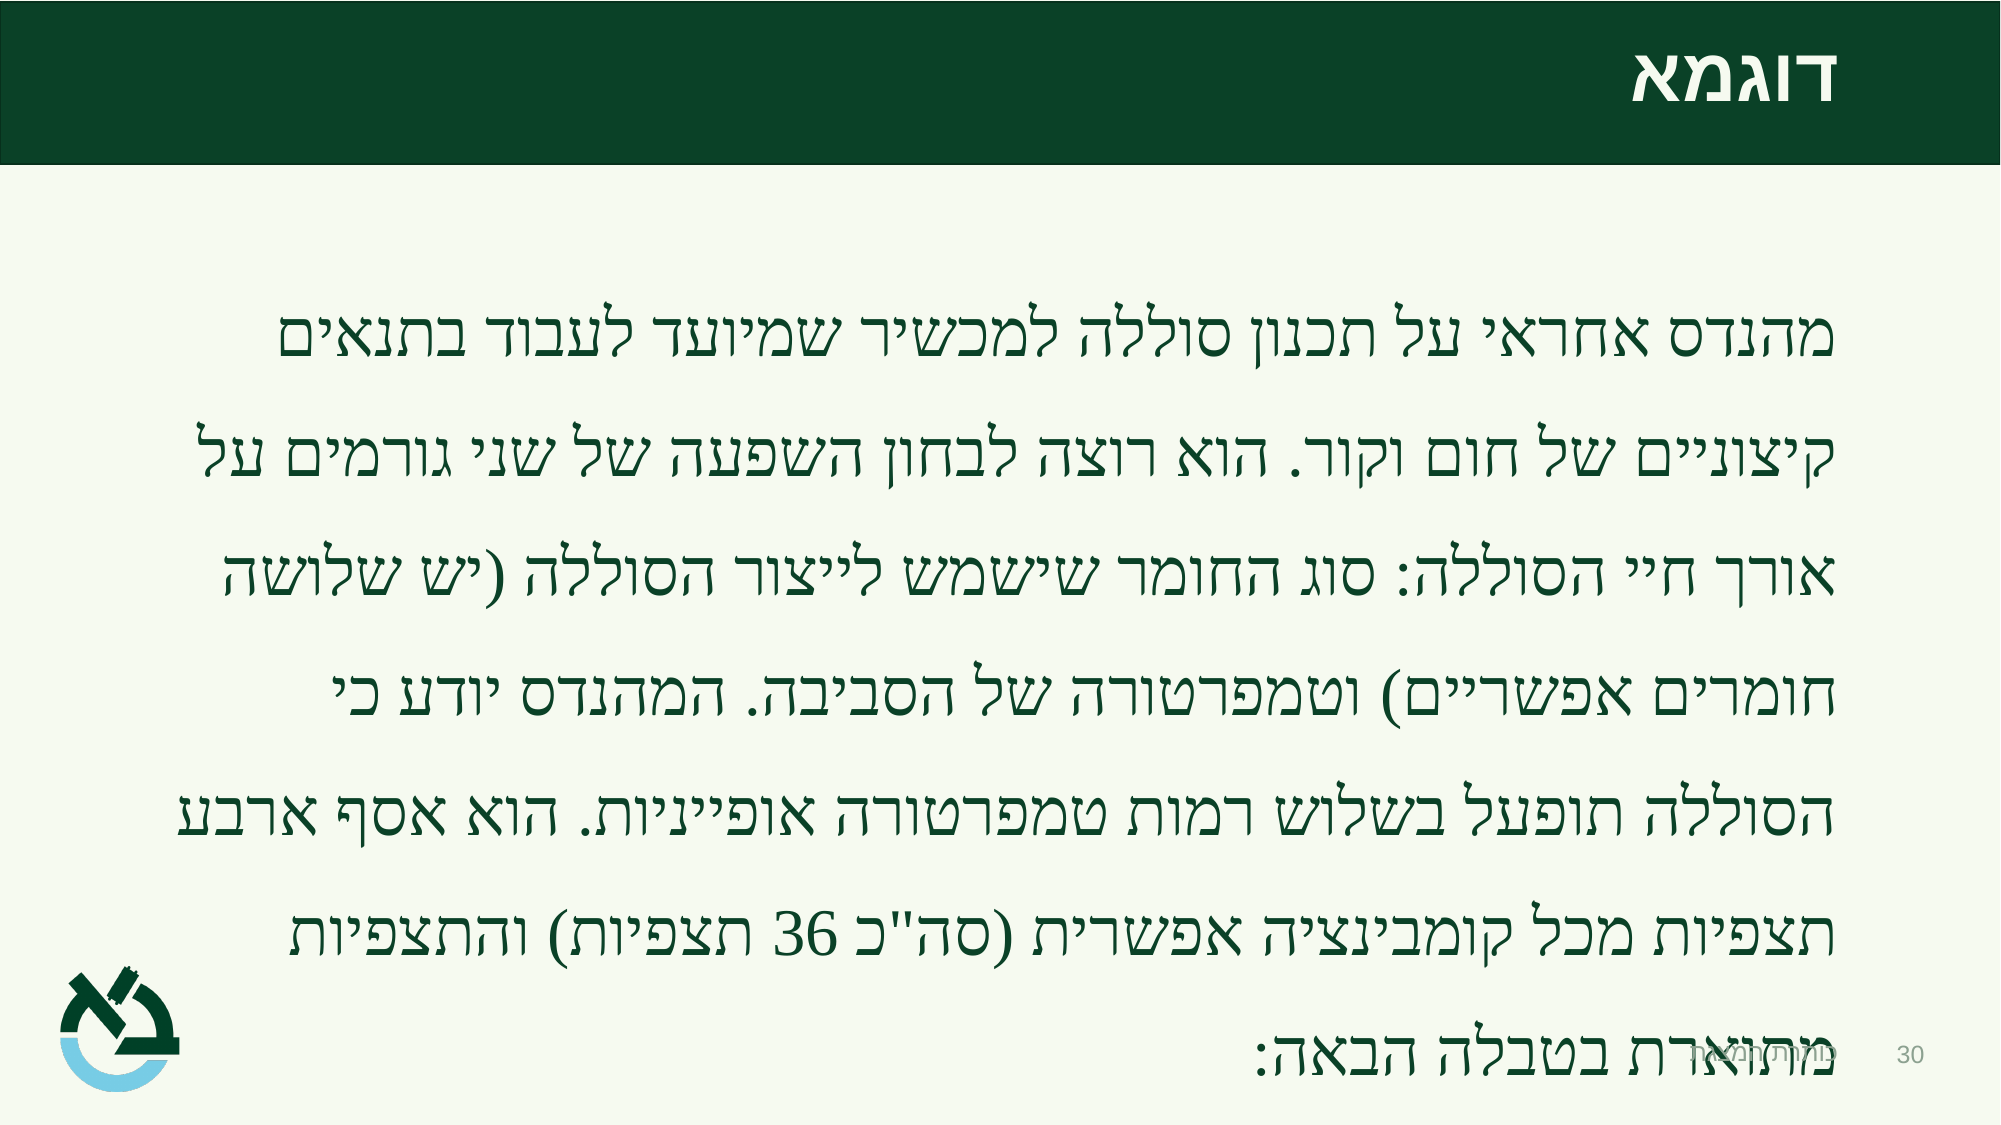

# דוגמא
מהנדס אחראי על תכנון סוללה למכשיר שמיועד לעבוד בתנאים קיצוניים של חום וקור. הוא רוצה לבחון השפעה של שני גורמים על אורך חיי הסוללה: סוג החומר שישמש לייצור הסוללה (יש שלושה חומרים אפשריים) וטמפרטורה של הסביבה. המהנדס יודע כי הסוללה תופעל בשלוש רמות טמפרטורה אופייניות. הוא אסף ארבע תצפיות מכל קומבינציה אפשרית (סה"כ 36 תצפיות) והתצפיות מתוארת בטבלה הבאה:

30
כותרת המצגת